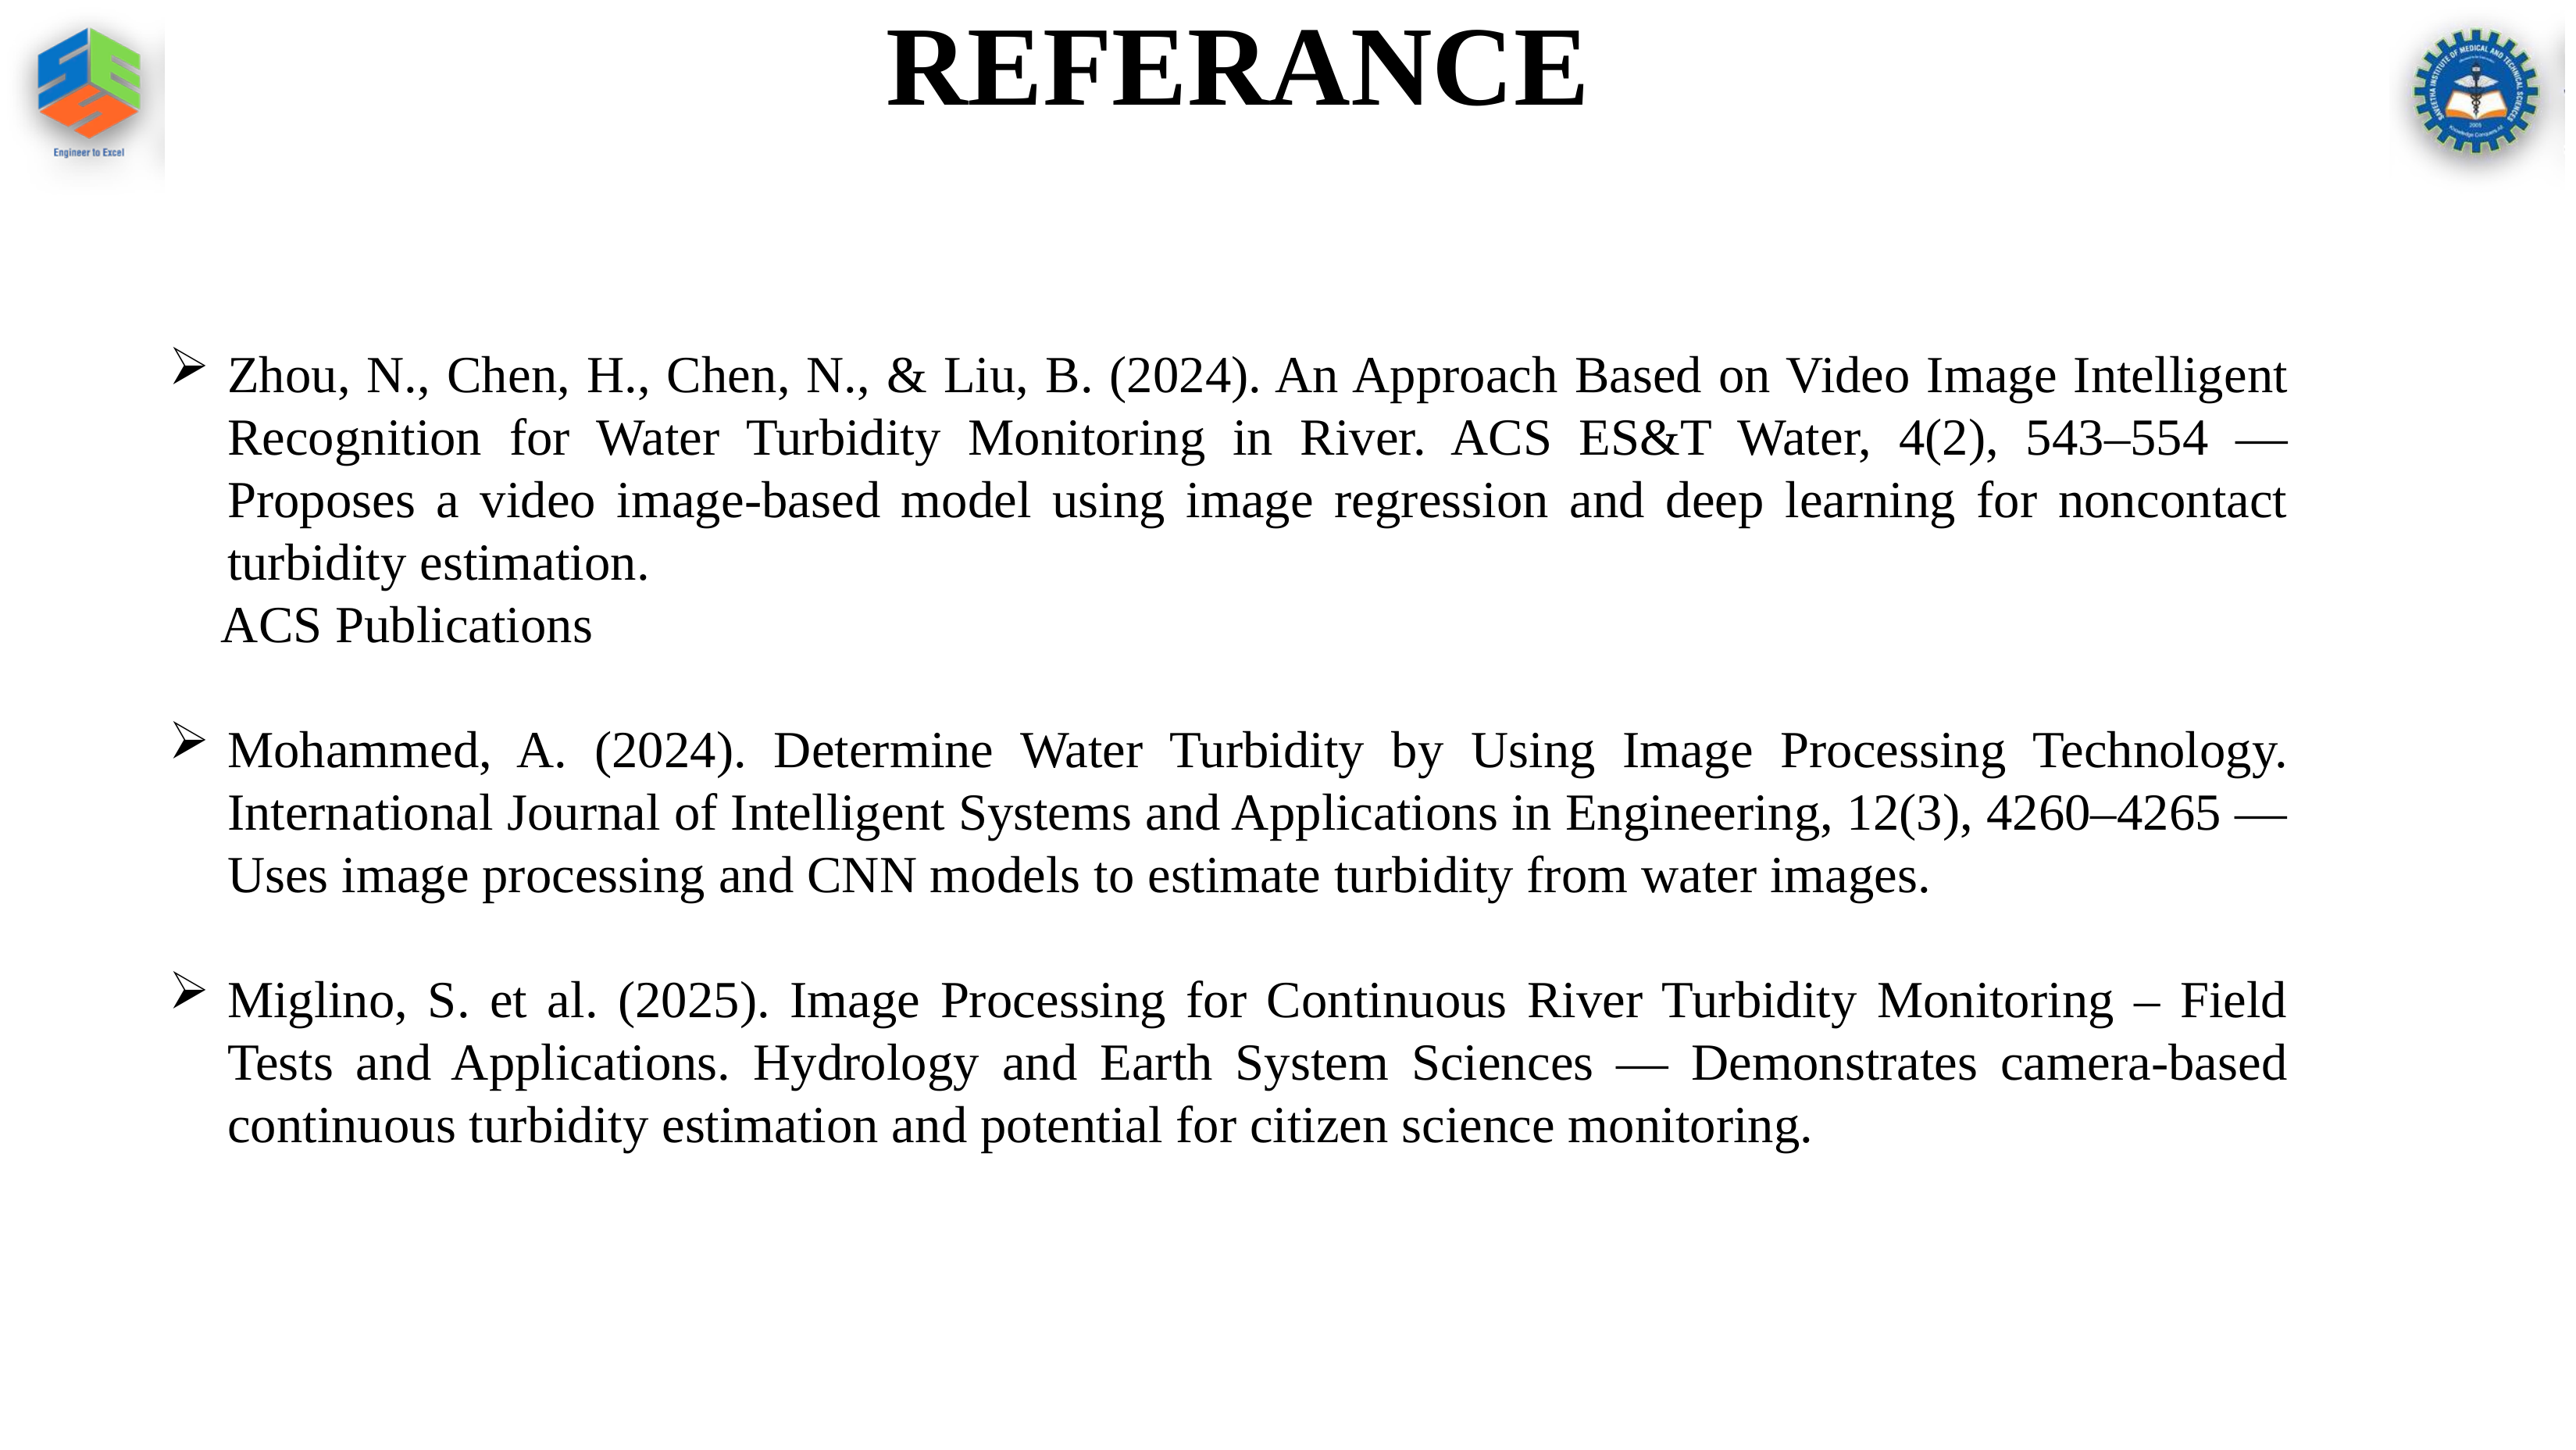

# REFERANCE
Zhou, N., Chen, H., Chen, N., & Liu, B. (2024). An Approach Based on Video Image Intelligent Recognition for Water Turbidity Monitoring in River. ACS ES&T Water, 4(2), 543–554 — Proposes a video image‑based model using image regression and deep learning for noncontact turbidity estimation.
    ACS Publications

Mohammed, A. (2024). Determine Water Turbidity by Using Image Processing Technology. International Journal of Intelligent Systems and Applications in Engineering, 12(3), 4260–4265 — Uses image processing and CNN models to estimate turbidity from water images.

Miglino, S. et al. (2025). Image Processing for Continuous River Turbidity Monitoring – Field Tests and Applications. Hydrology and Earth System Sciences — Demonstrates camera‑based continuous turbidity estimation and potential for citizen science monitoring.